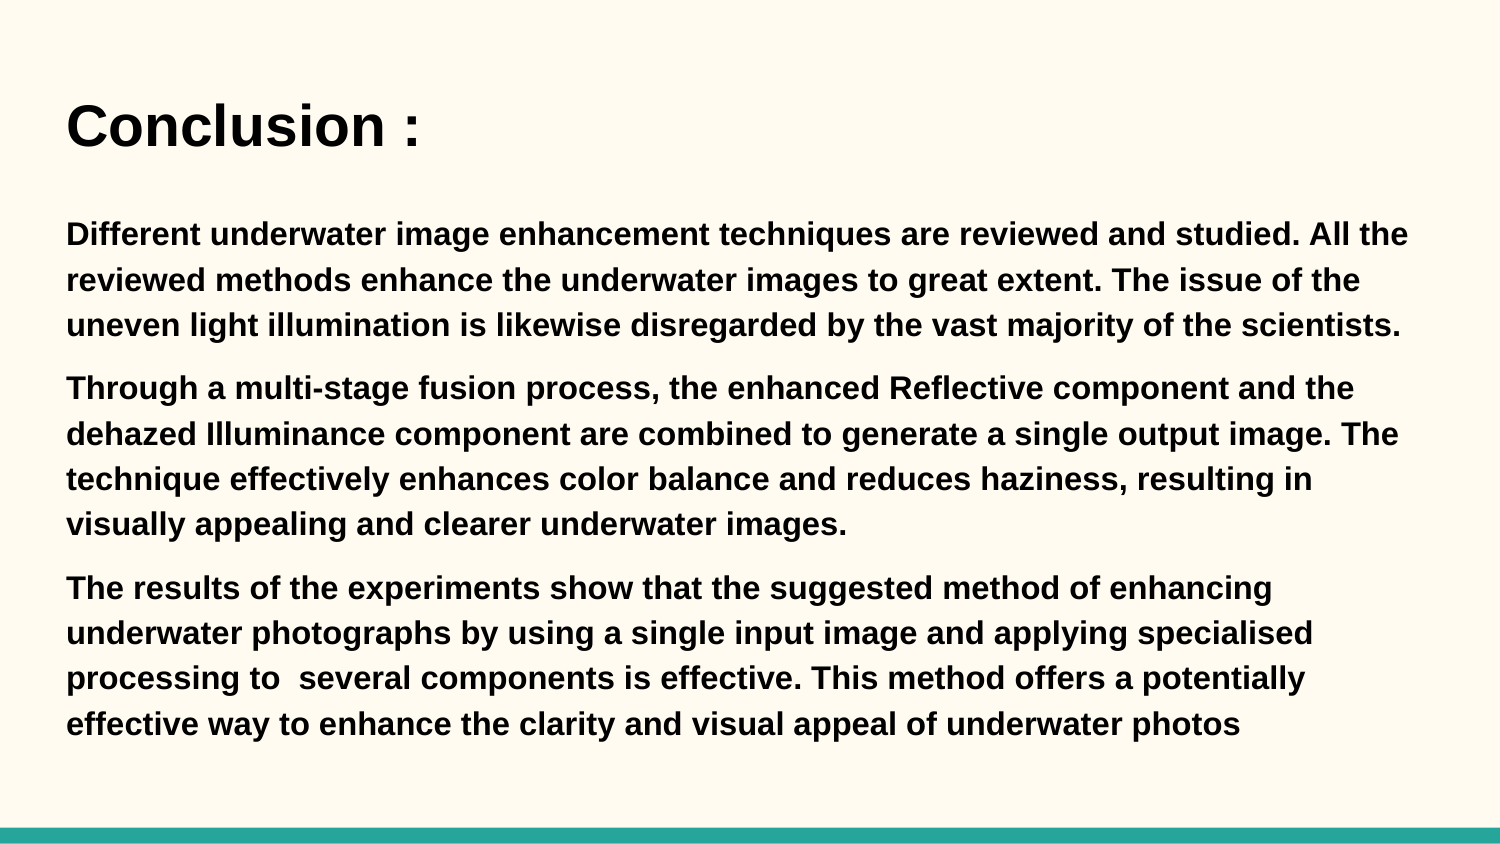

# Conclusion :
Different underwater image enhancement techniques are reviewed and studied. All the reviewed methods enhance the underwater images to great extent. The issue of the uneven light illumination is likewise disregarded by the vast majority of the scientists.
Through a multi-stage fusion process, the enhanced Reflective component and the dehazed Illuminance component are combined to generate a single output image. The technique effectively enhances color balance and reduces haziness, resulting in visually appealing and clearer underwater images.
The results of the experiments show that the suggested method of enhancing underwater photographs by using a single input image and applying specialised processing to  several components is effective. This method offers a potentially effective way to enhance the clarity and visual appeal of underwater photos